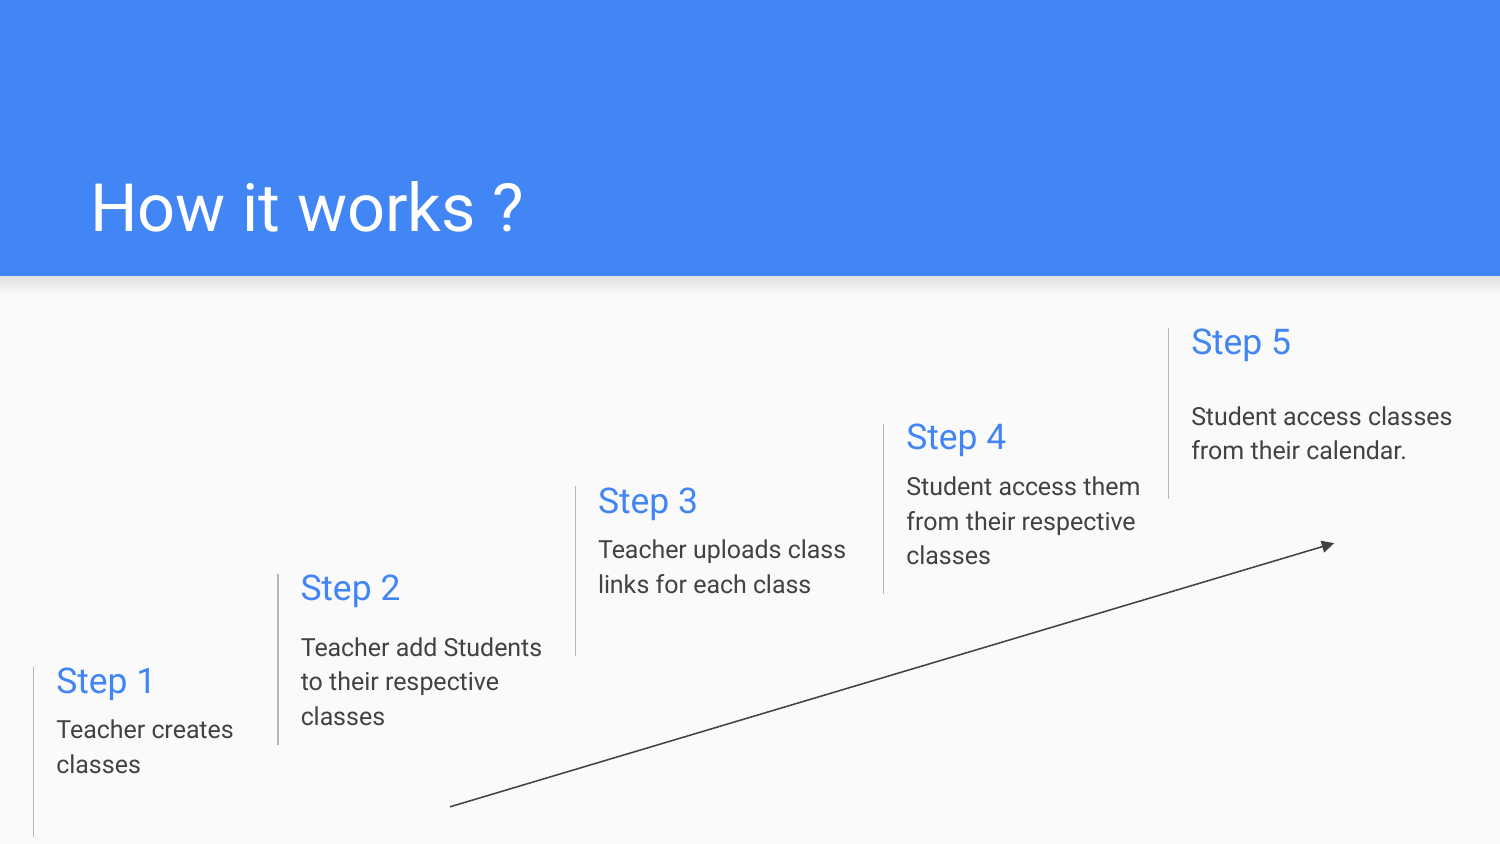

# How it works ?
Step 5
Student access classes from their calendar.
Step 4
Student access them from their respective classes
Step 3
Teacher uploads class links for each class
Step 2
Teacher add Students to their respective classes
Step 1
Teacher creates classes